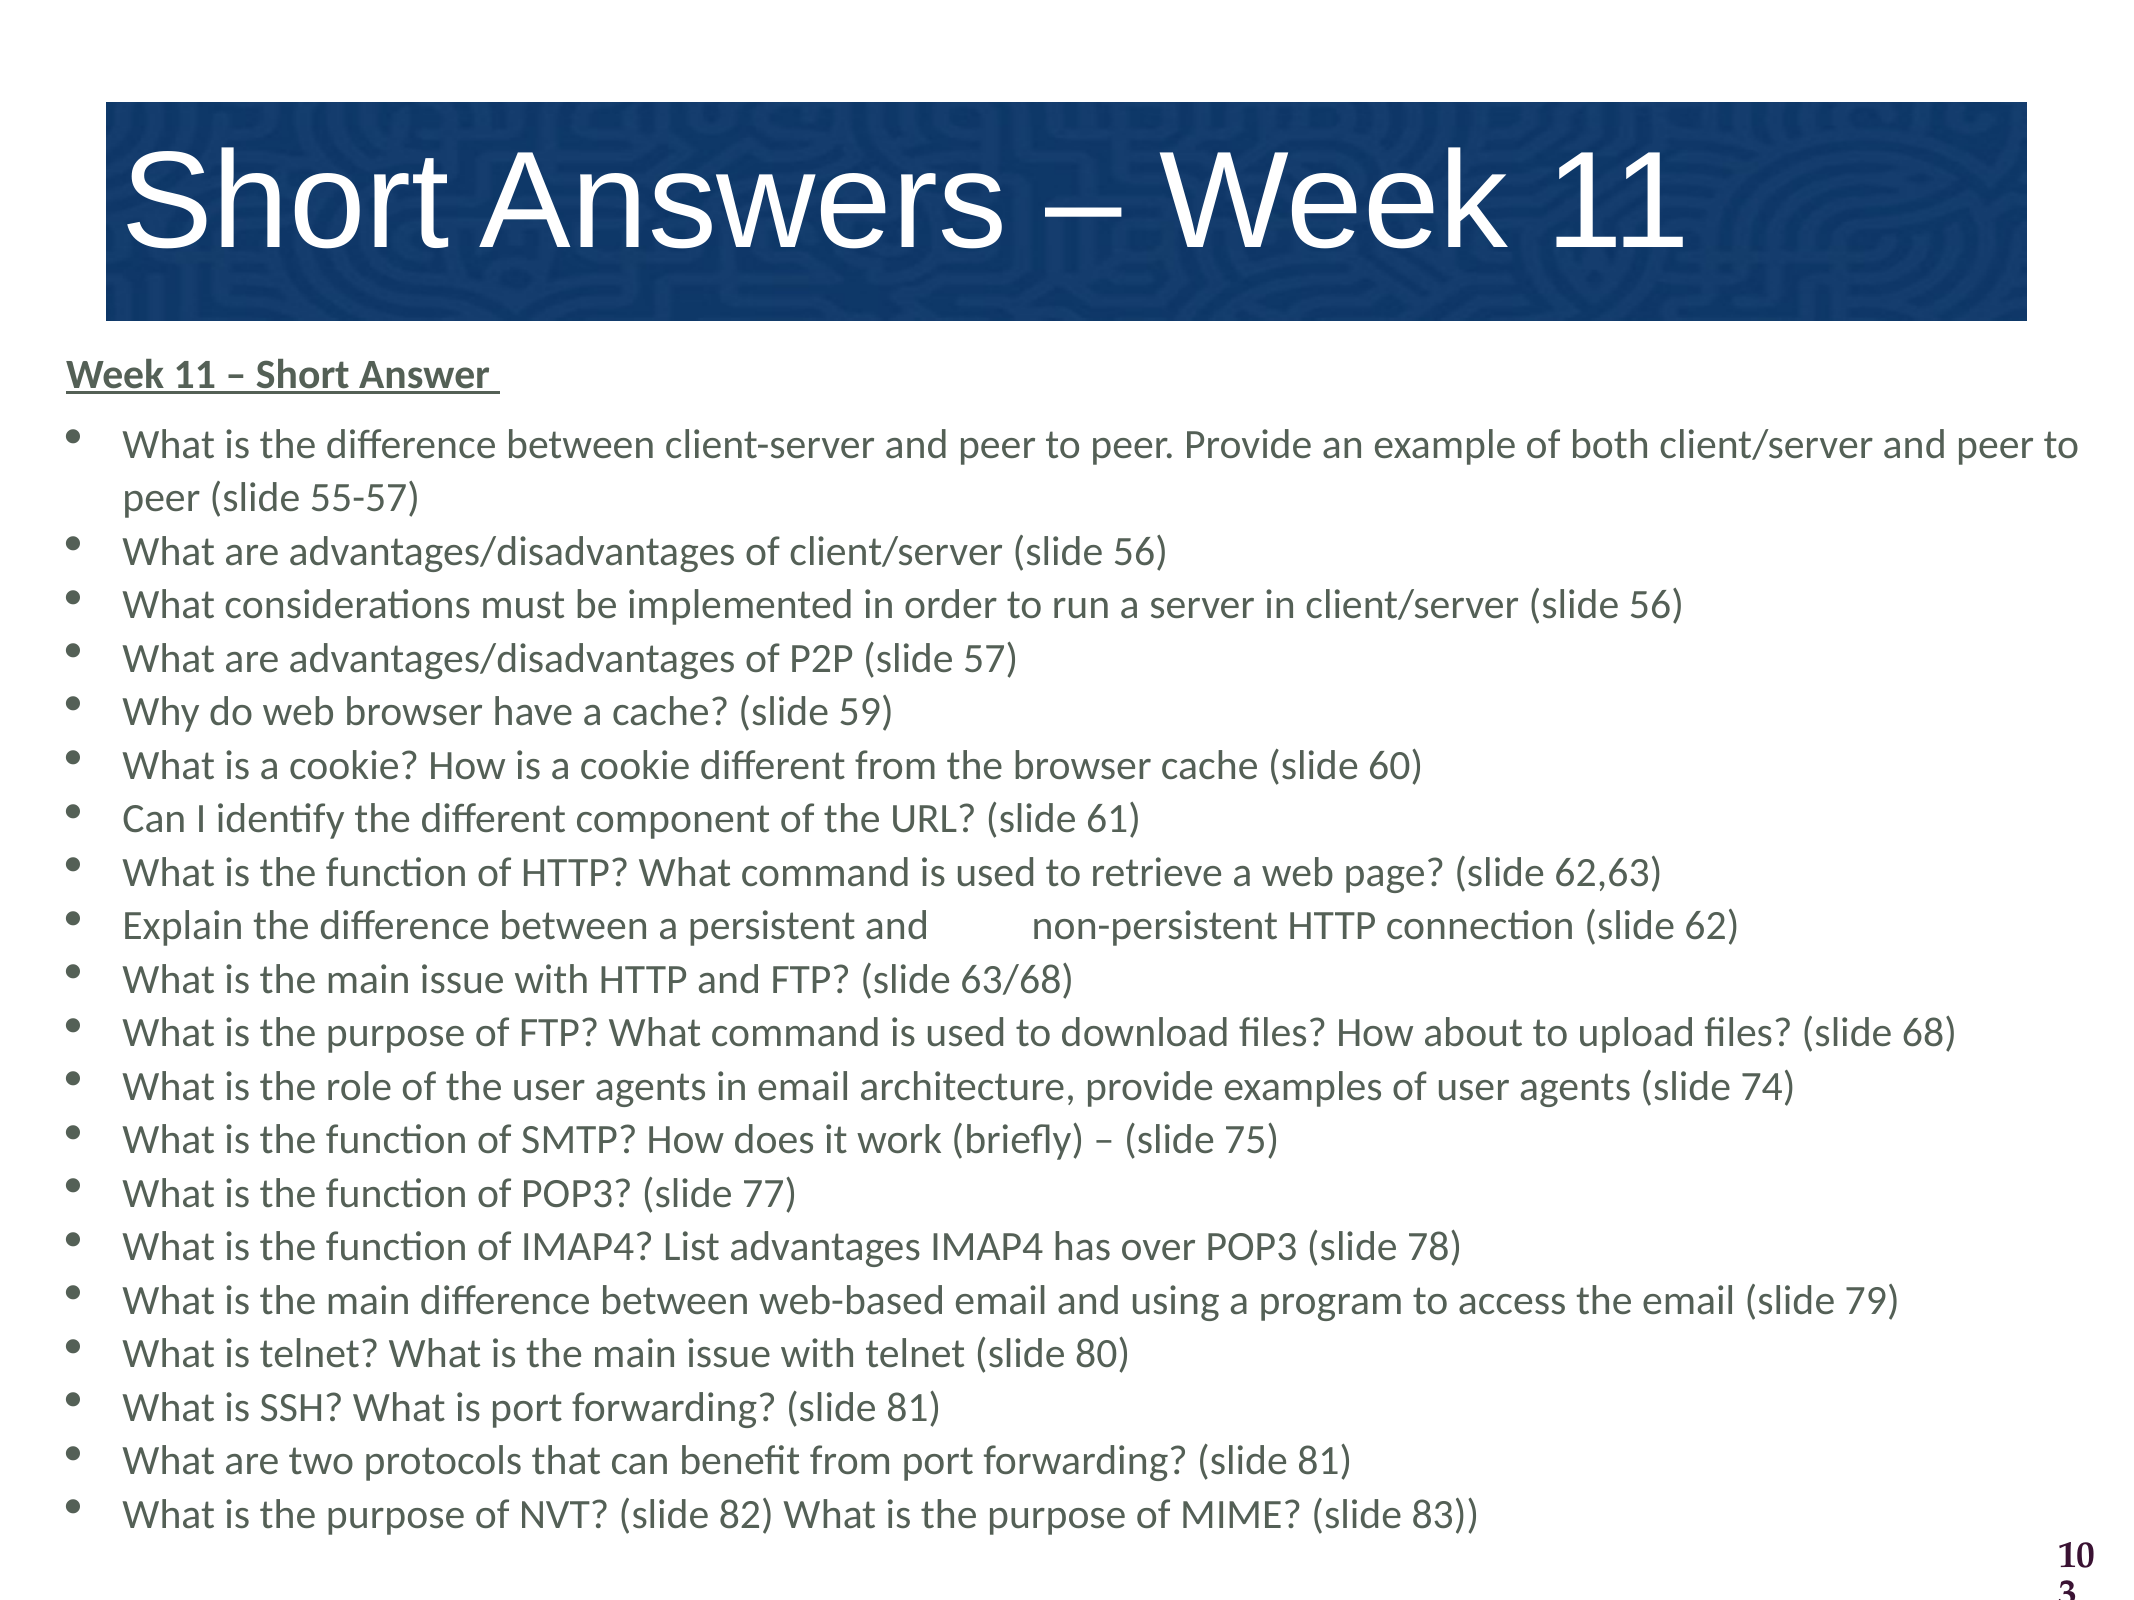

Short Answers – Week 11
Week 11 – Short Answer
What is the difference between client-server and peer to peer. Provide an example of both client/server and peer to peer (slide 55-57)
What are advantages/disadvantages of client/server (slide 56)
What considerations must be implemented in order to run a server in client/server (slide 56)
What are advantages/disadvantages of P2P (slide 57)
Why do web browser have a cache? (slide 59)
What is a cookie? How is a cookie different from the browser cache (slide 60)
Can I identify the different component of the URL? (slide 61)
What is the function of HTTP? What command is used to retrieve a web page? (slide 62,63)
Explain the difference between a persistent and	 non-persistent HTTP connection (slide 62)
What is the main issue with HTTP and FTP? (slide 63/68)
What is the purpose of FTP? What command is used to download files? How about to upload files? (slide 68)
What is the role of the user agents in email architecture, provide examples of user agents (slide 74)
What is the function of SMTP? How does it work (briefly) – (slide 75)
What is the function of POP3? (slide 77)
What is the function of IMAP4? List advantages IMAP4 has over POP3 (slide 78)
What is the main difference between web-based email and using a program to access the email (slide 79)
What is telnet? What is the main issue with telnet (slide 80)
What is SSH? What is port forwarding? (slide 81)
What are two protocols that can benefit from port forwarding? (slide 81)
What is the purpose of NVT? (slide 82) What is the purpose of MIME? (slide 83))
103